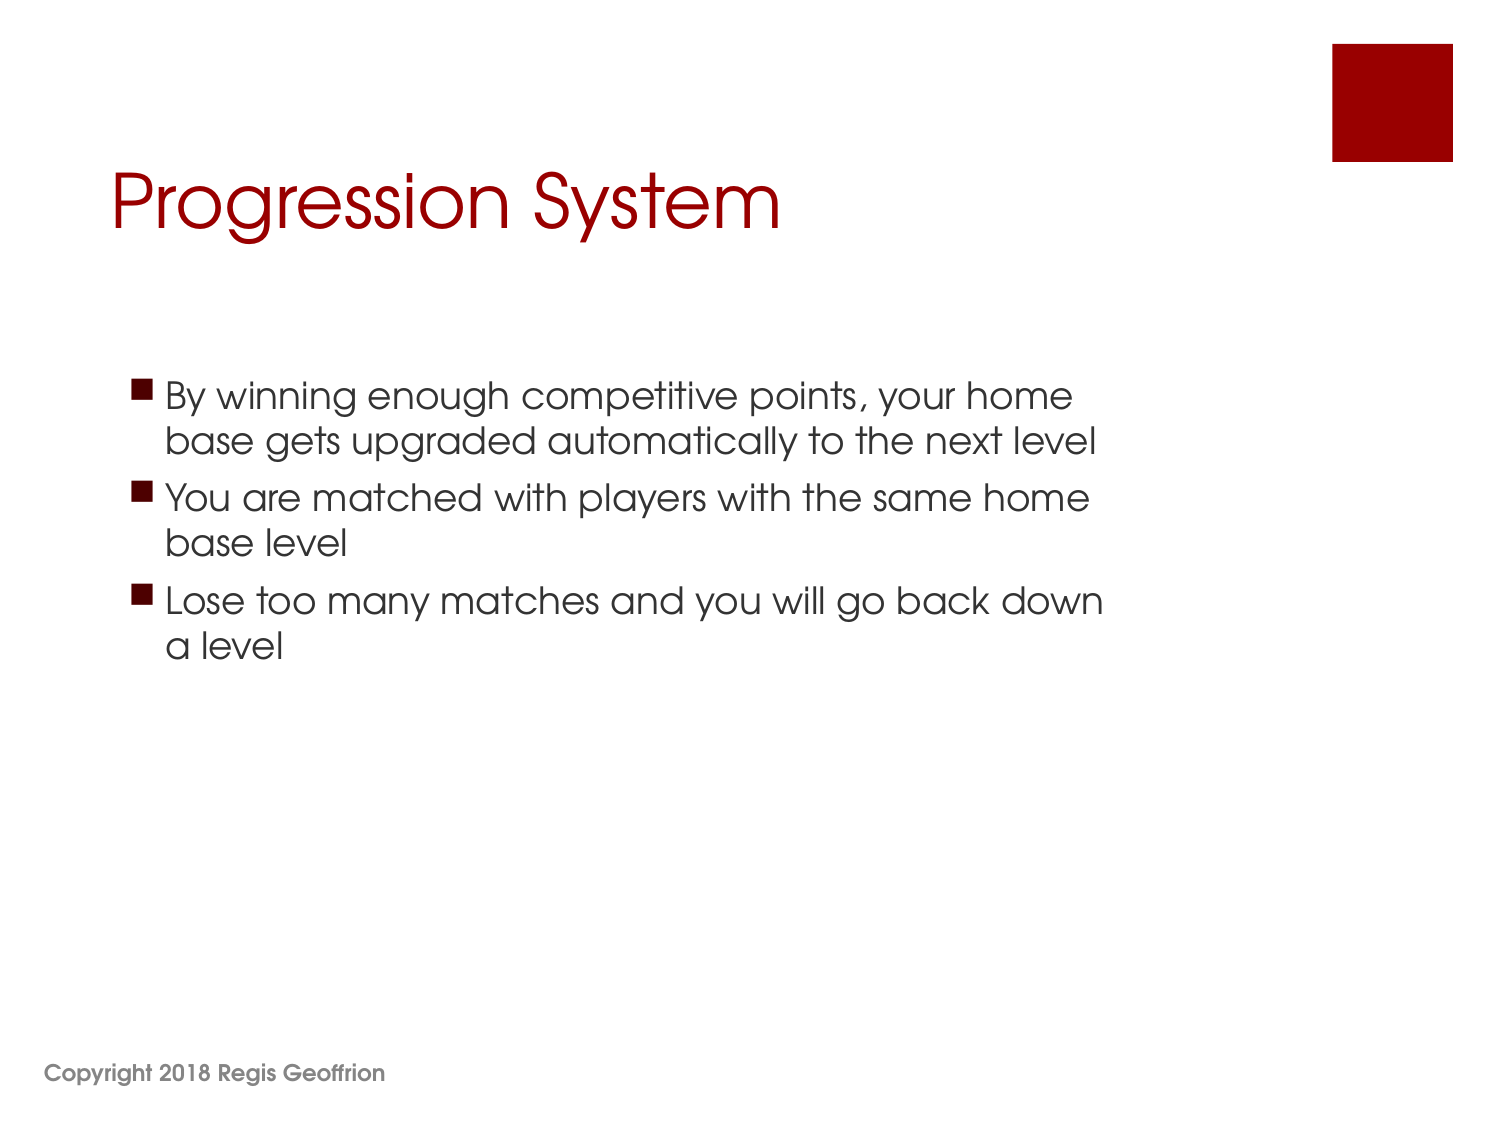

# Progression System
By winning enough competitive points, your home base gets upgraded automatically to the next level
You are matched with players with the same home base level
Lose too many matches and you will go back down a level
Copyright 2018 Regis Geoffrion